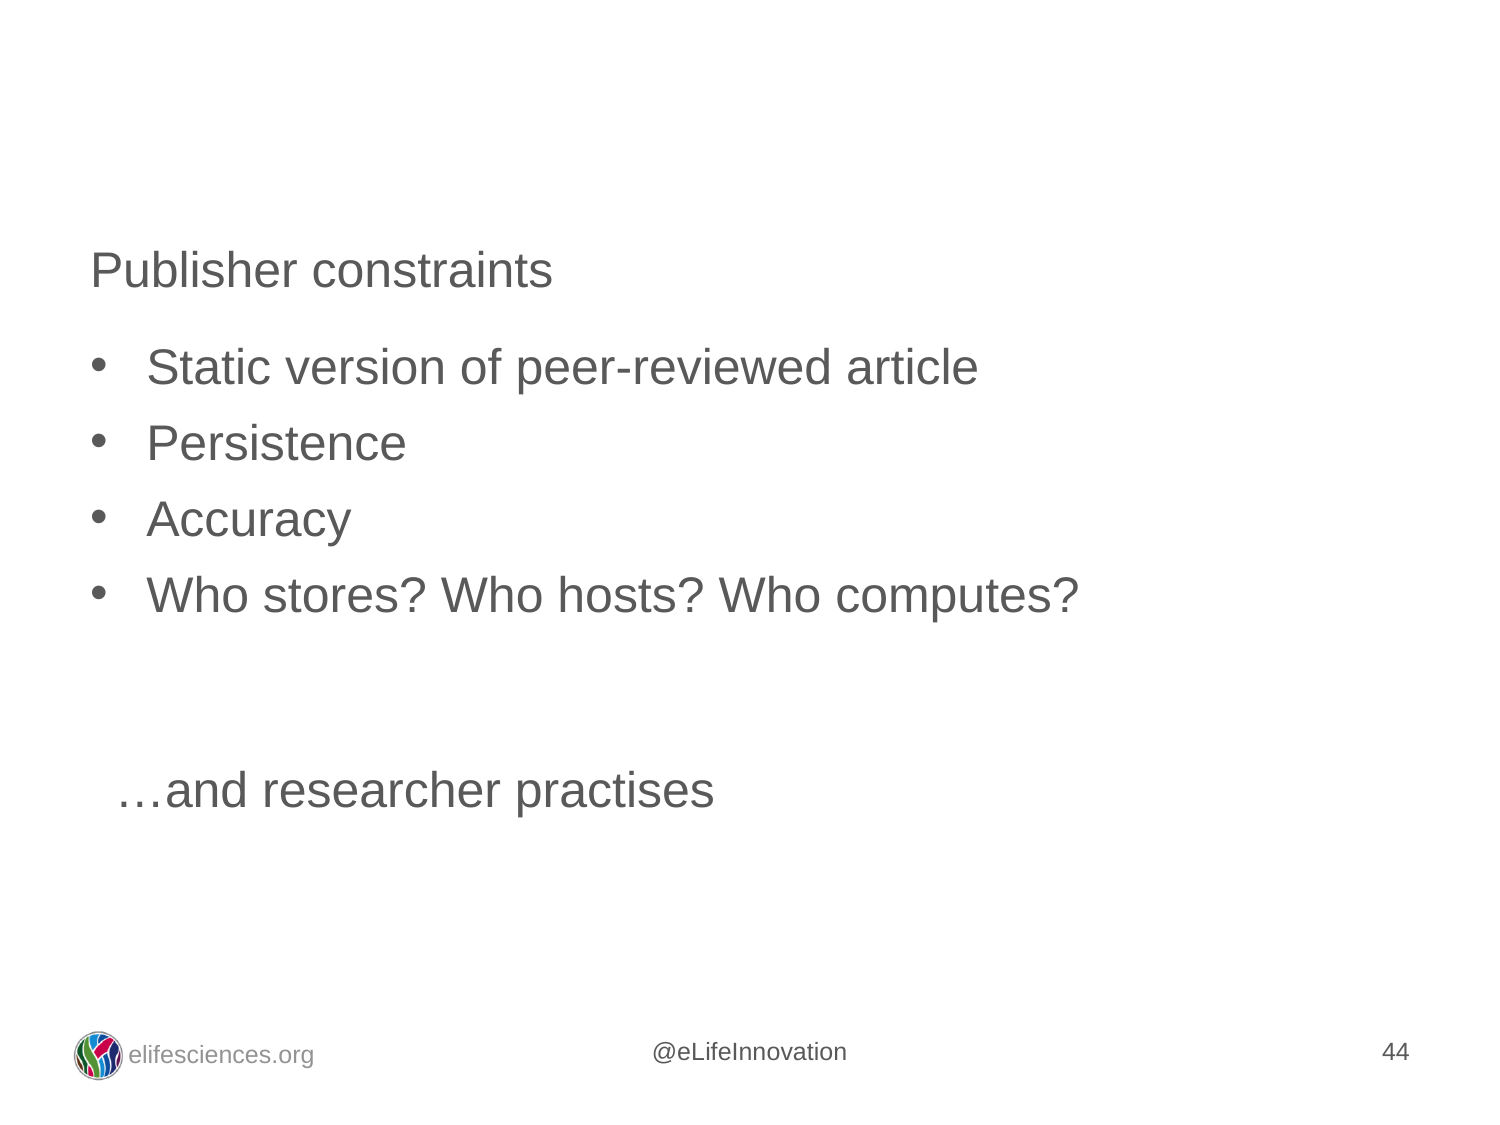

# Publisher constraints
Static version of peer-reviewed article
Persistence
Accuracy
Who stores? Who hosts? Who computes?
…and researcher practises
44
elifesciences.org